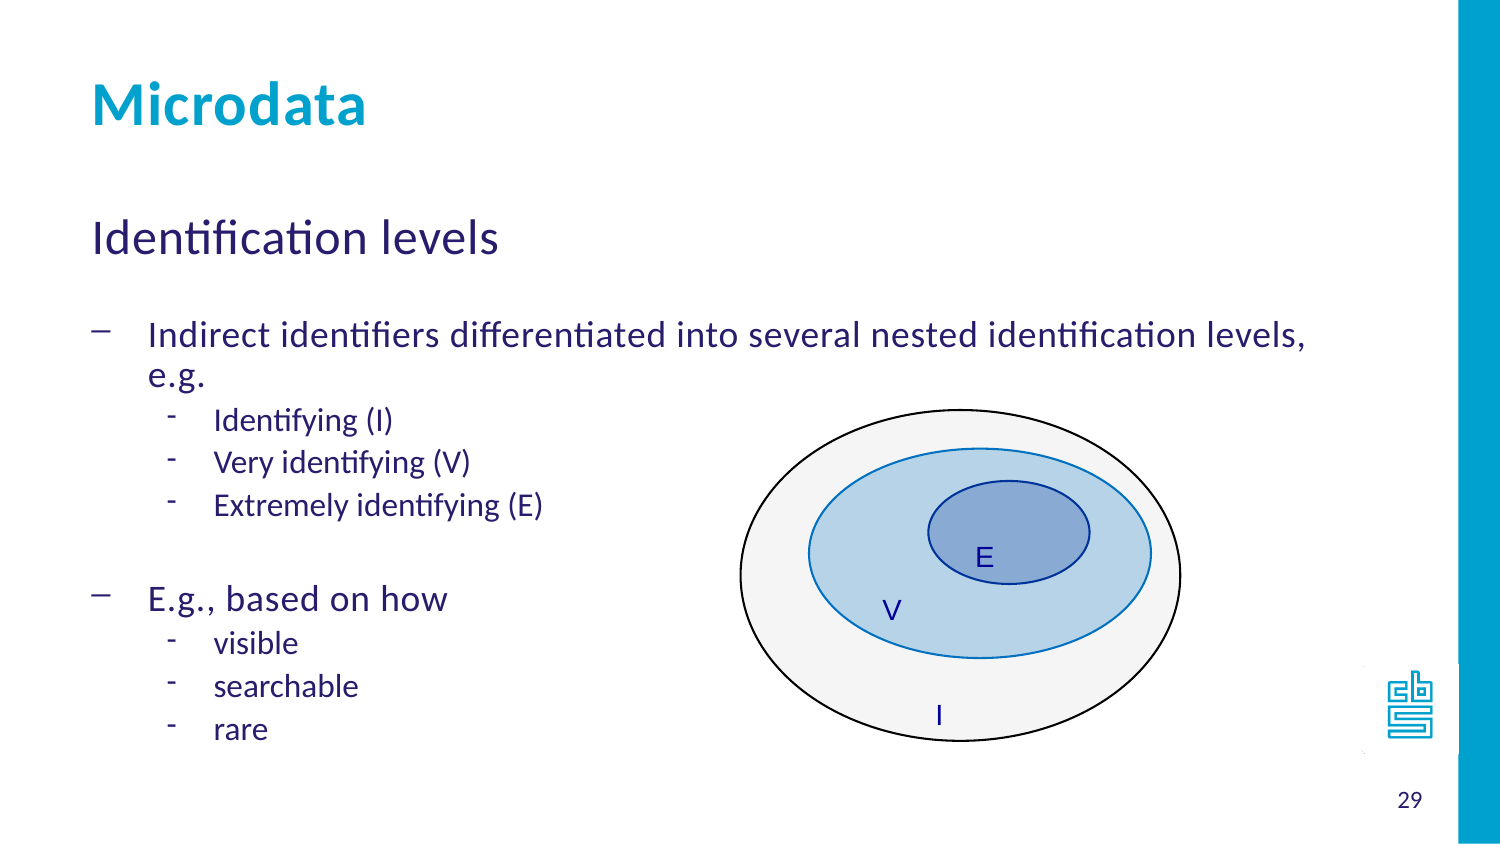

Microdata
Identification levels

Indirect identifiers differentiated into several nested identification levels, e.g.
Identifying (I)
Very identifying (V)
Extremely identifying (E)

E.g., based on how
visible
searchable
rare

              I

 V

 E
29